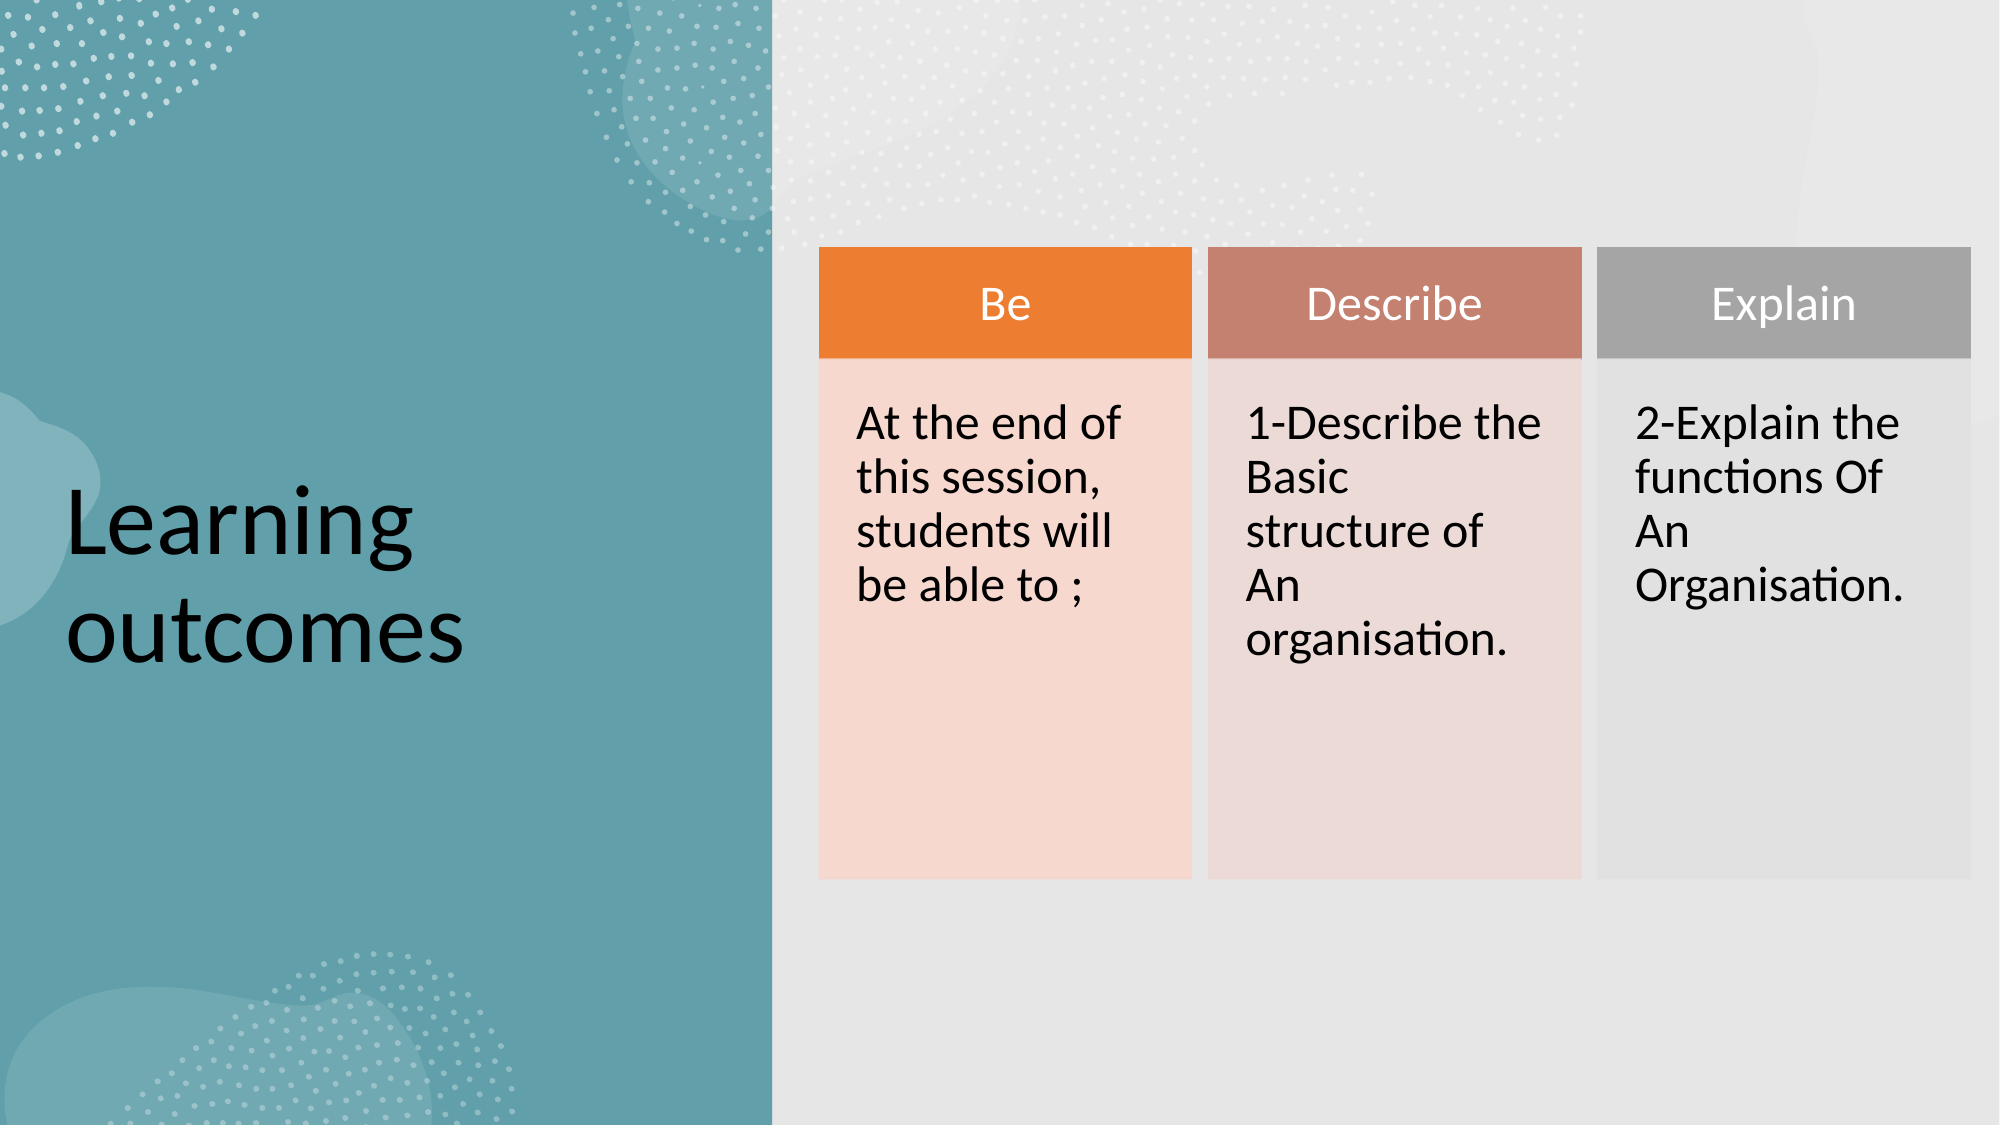

Be
At the end of this session, students will be able to ;
Describe
1-Describe the Basic structure of An organisation.
Explain
2-Explain the functions Of An Organisation.
# Learning outcomes
Created by Tayo Alebiosu